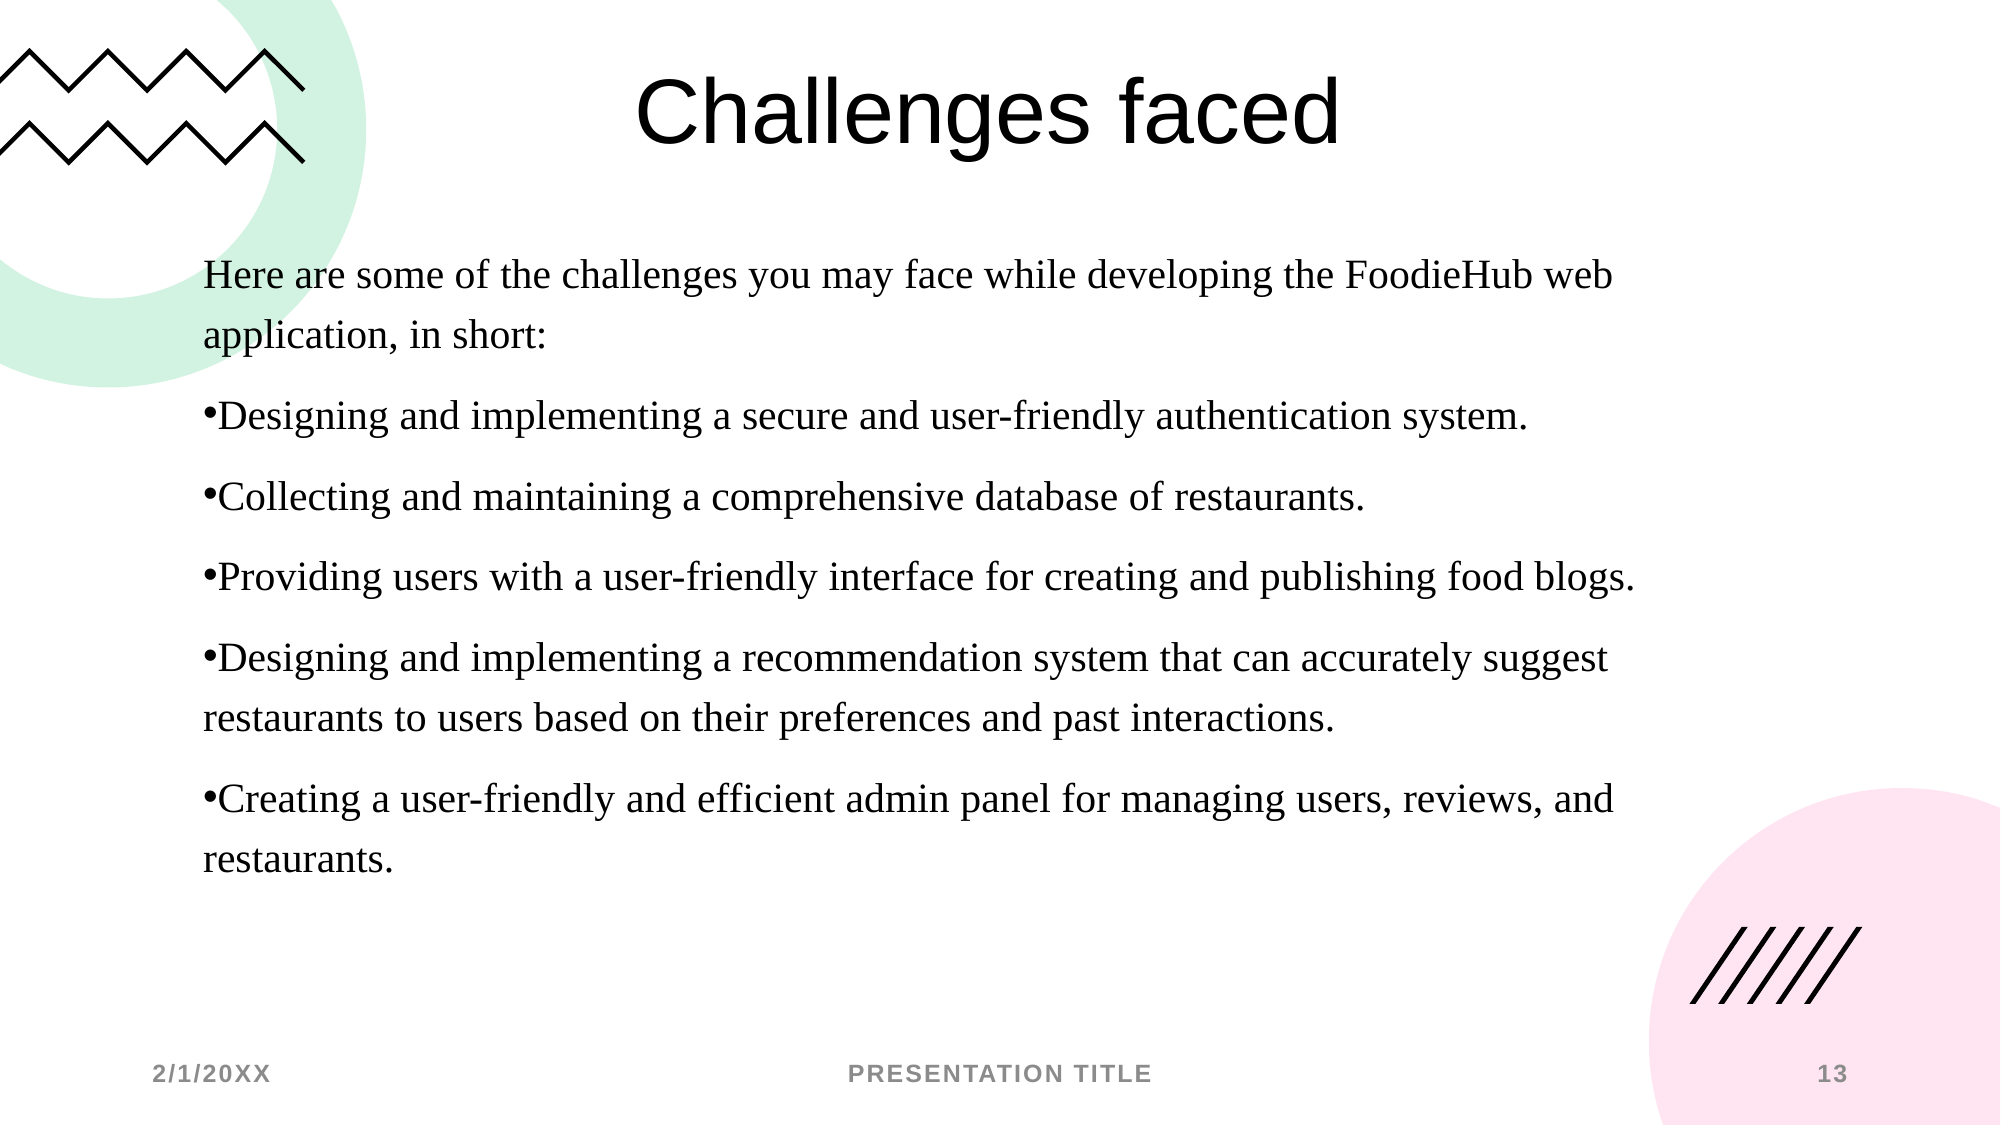

# Challenges faced

Here are some of the challenges you may face while developing the FoodieHub web application, in short:
Designing and implementing a secure and user-friendly authentication system.
Collecting and maintaining a comprehensive database of restaurants.
Providing users with a user-friendly interface for creating and publishing food blogs.
Designing and implementing a recommendation system that can accurately suggest restaurants to users based on their preferences and past interactions.
Creating a user-friendly and efficient admin panel for managing users, reviews, and restaurants.

2/1/20XX
PRESENTATION TITLE
13